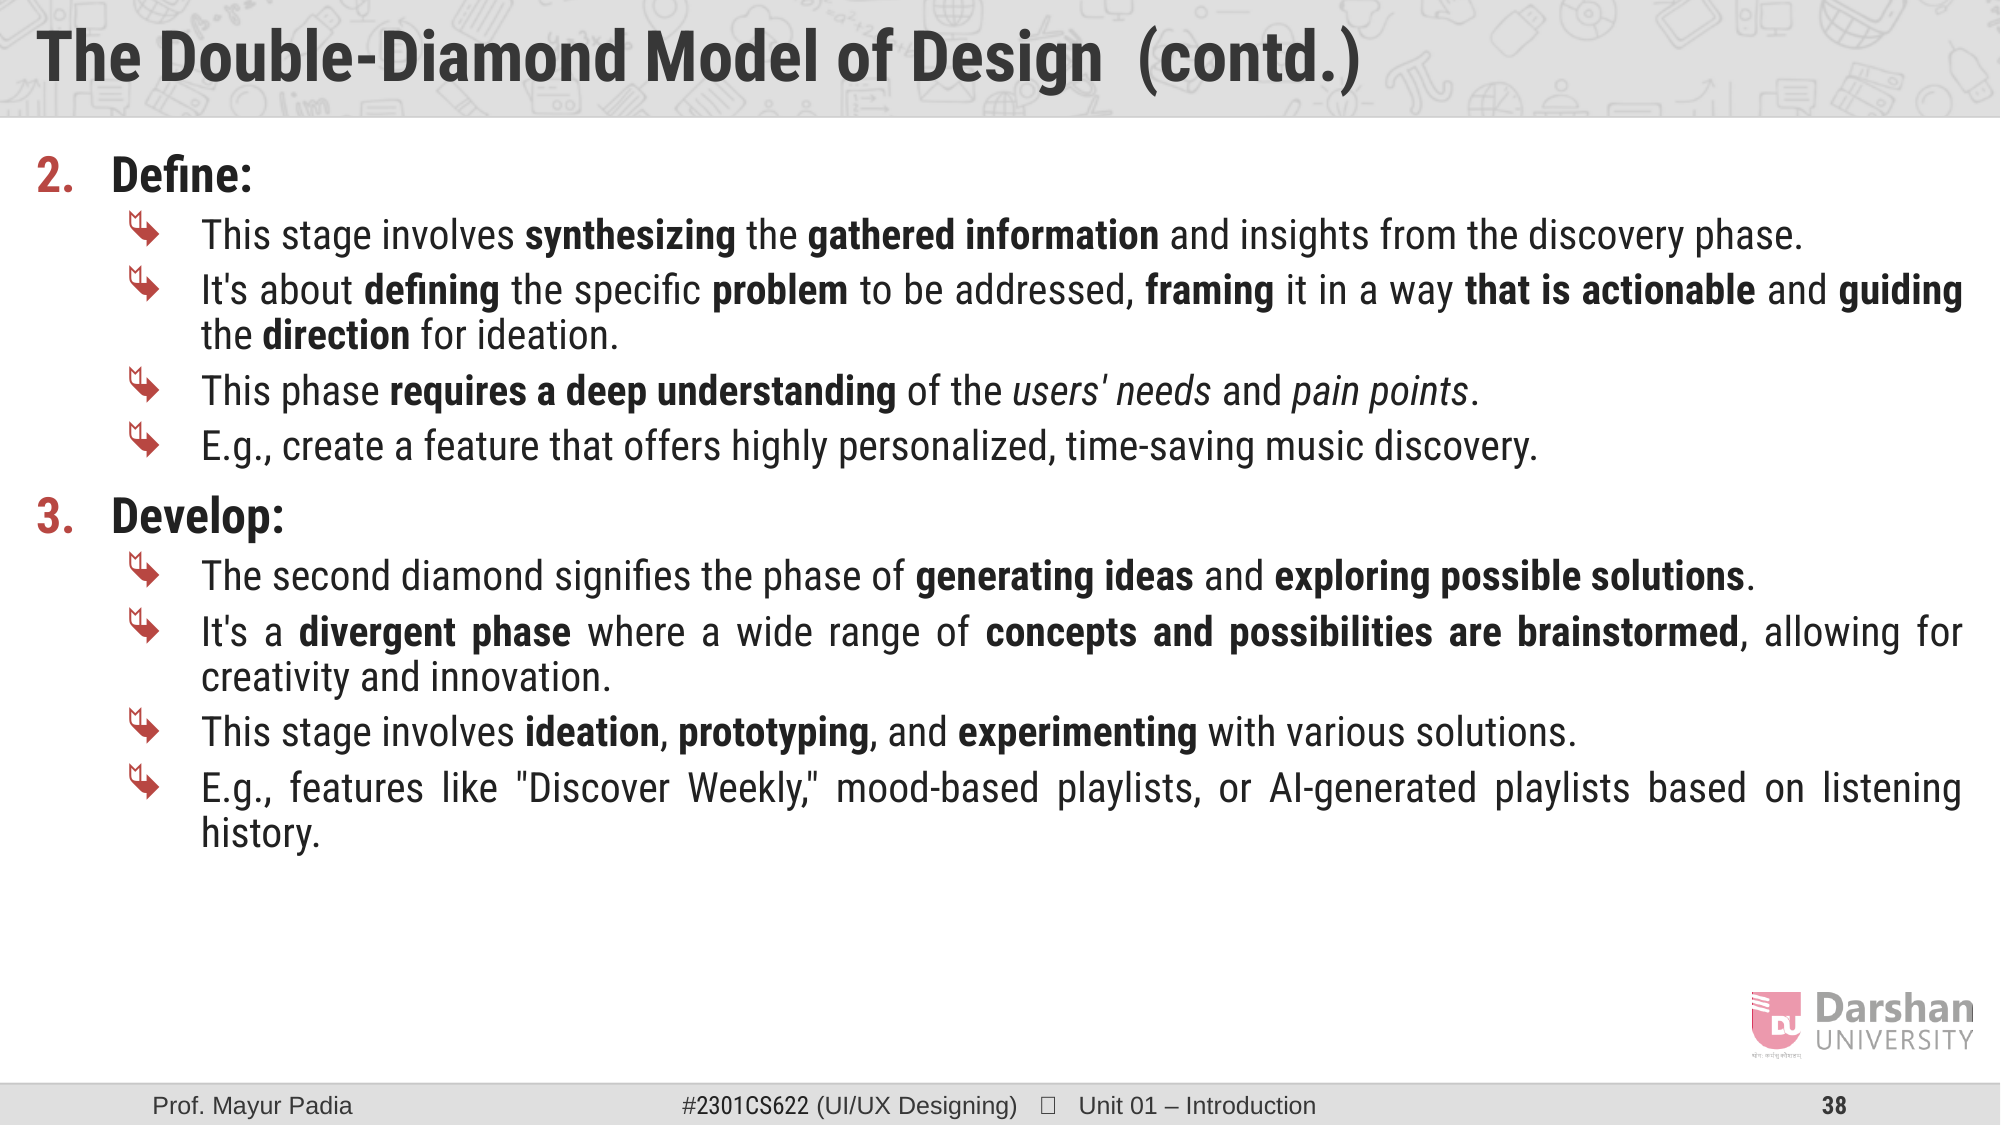

# The Double-Diamond Model of Design  (contd.)
Define:
This stage involves synthesizing the gathered information and insights from the discovery phase.
It's about defining the specific problem to be addressed, framing it in a way that is actionable and guiding the direction for ideation.
This phase requires a deep understanding of the users' needs and pain points.
E.g., create a feature that offers highly personalized, time-saving music discovery.
Develop:
The second diamond signifies the phase of generating ideas and exploring possible solutions.
It's a divergent phase where a wide range of concepts and possibilities are brainstormed, allowing for creativity and innovation.
This stage involves ideation, prototyping, and experimenting with various solutions.
E.g., features like "Discover Weekly," mood-based playlists, or AI-generated playlists based on listening history.